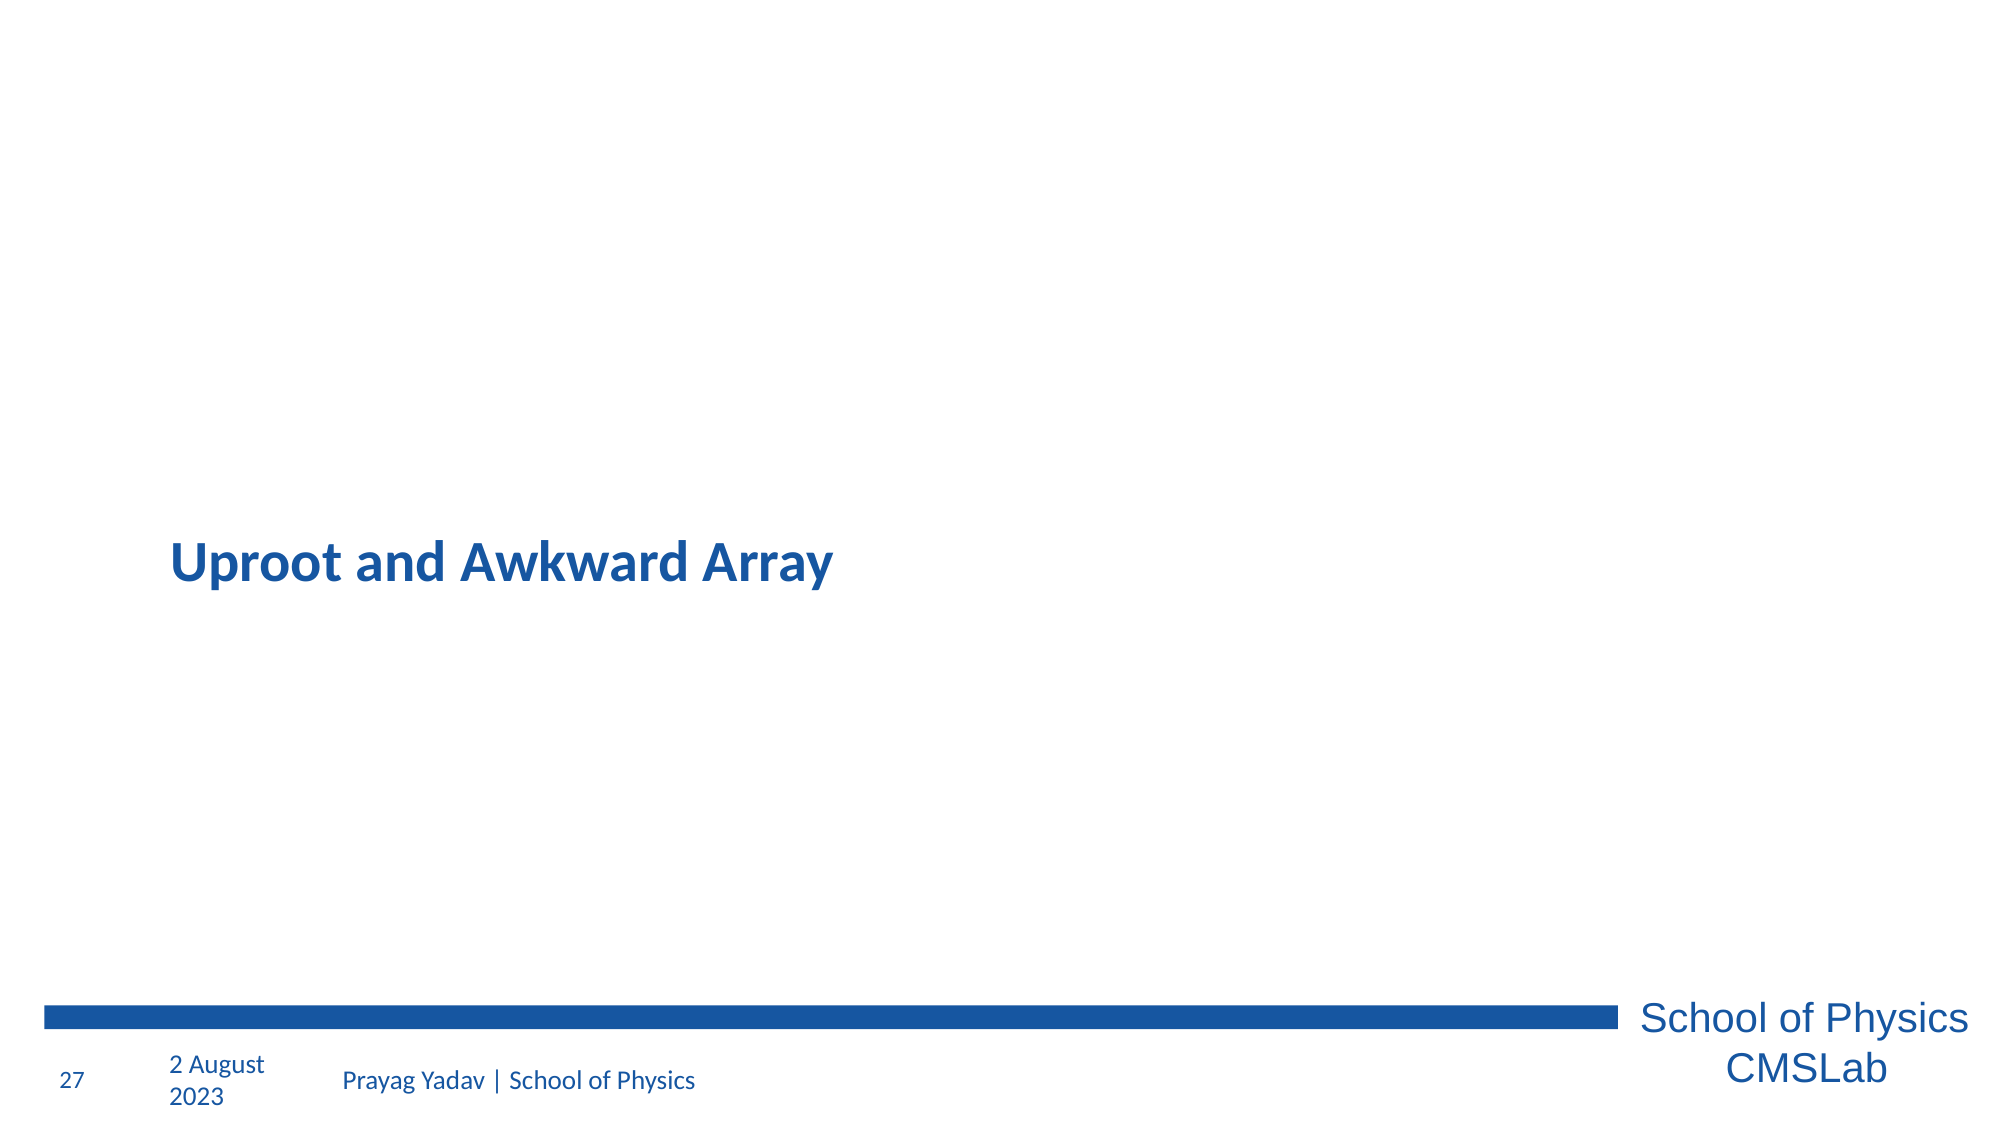

# Uproot and Awkward Array
27
2 August 2023
Prayag Yadav | School of Physics